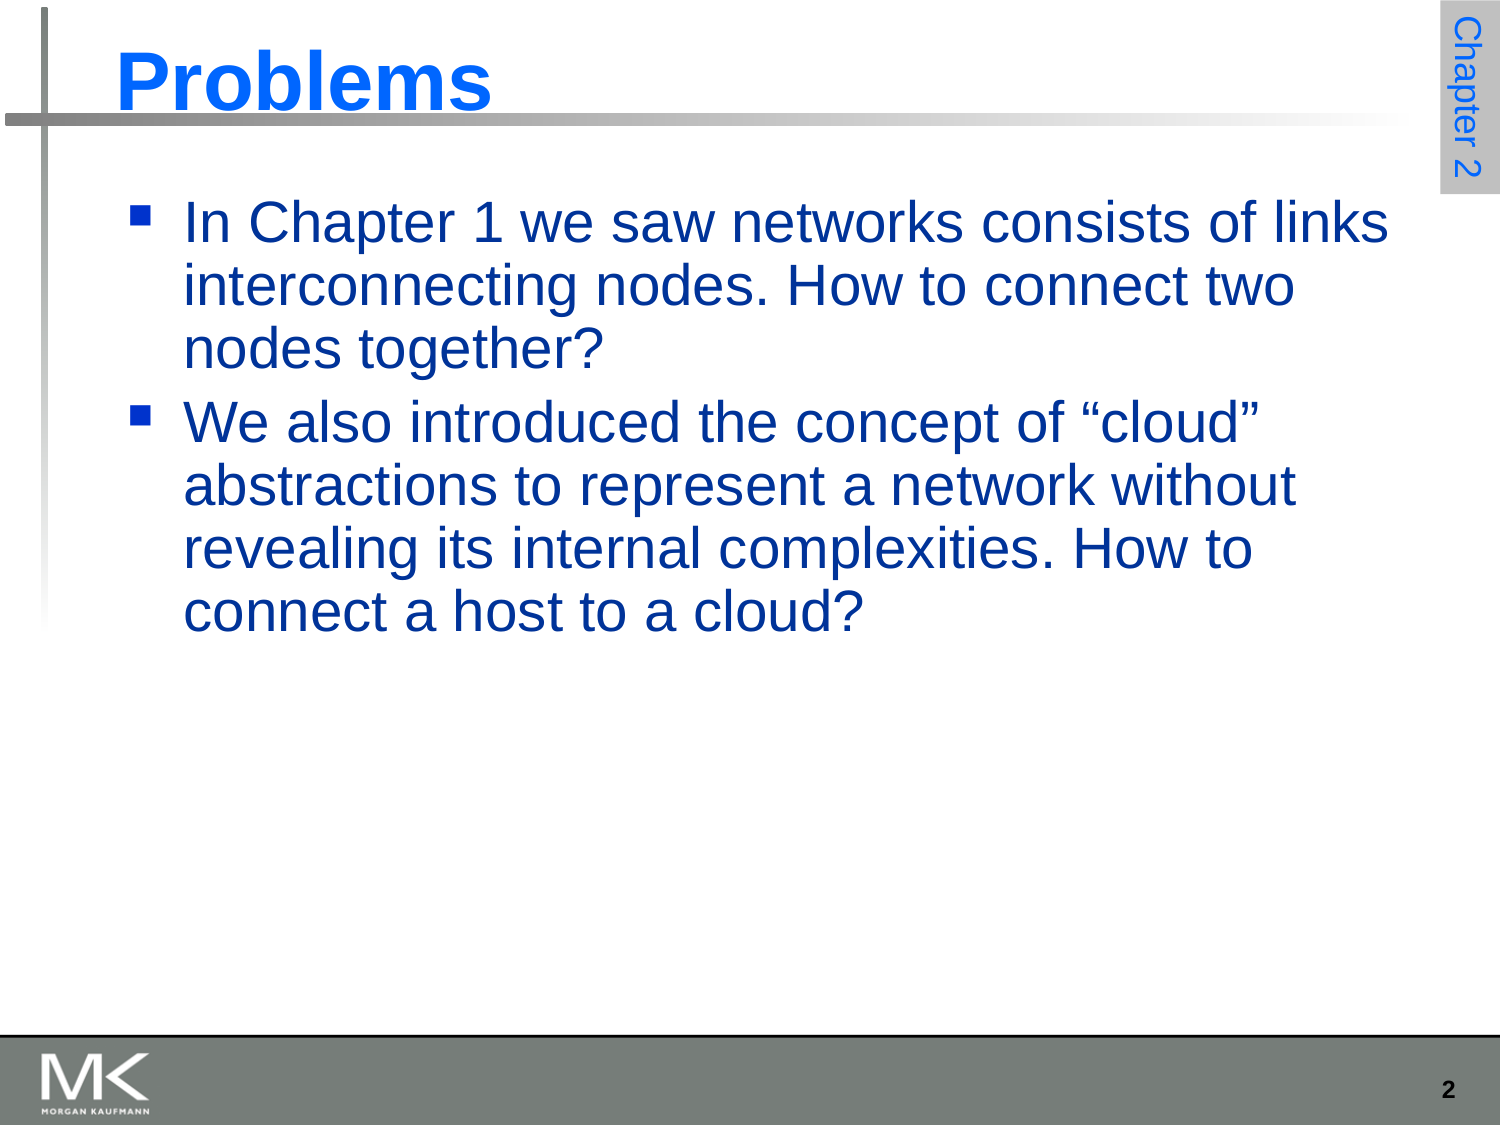

# Problems
In Chapter 1 we saw networks consists of links interconnecting nodes. How to connect two nodes together?
We also introduced the concept of “cloud” abstractions to represent a network without revealing its internal complexities. How to connect a host to a cloud?